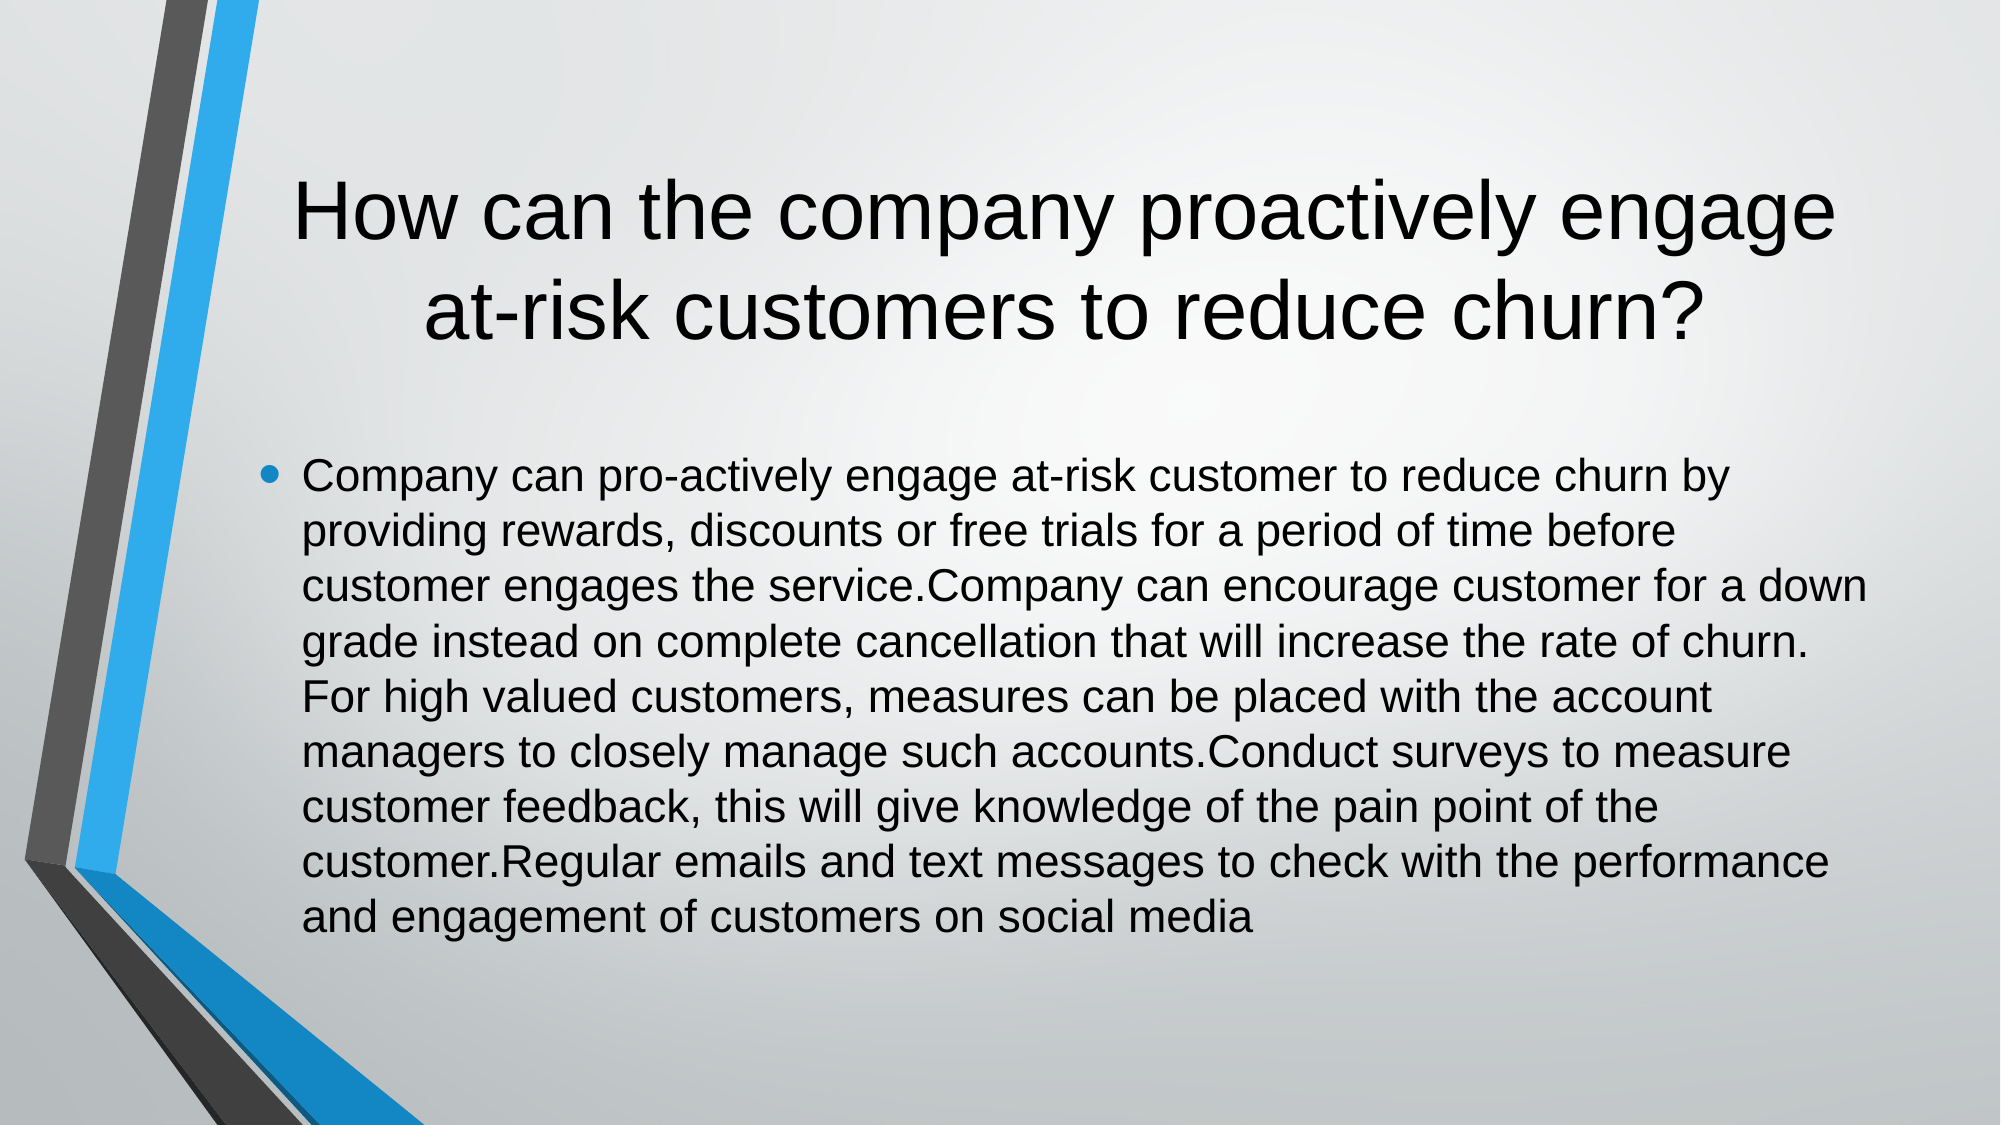

# How can the company proactively engage at-risk customers to reduce churn?
Company can pro-actively engage at-risk customer to reduce churn by providing rewards, discounts or free trials for a period of time before customer engages the service.Company can encourage customer for a down grade instead on complete cancellation that will increase the rate of churn. For high valued customers, measures can be placed with the account managers to closely manage such accounts.Conduct surveys to measure customer feedback, this will give knowledge of the pain point of the customer.Regular emails and text messages to check with the performance and engagement of customers on social media